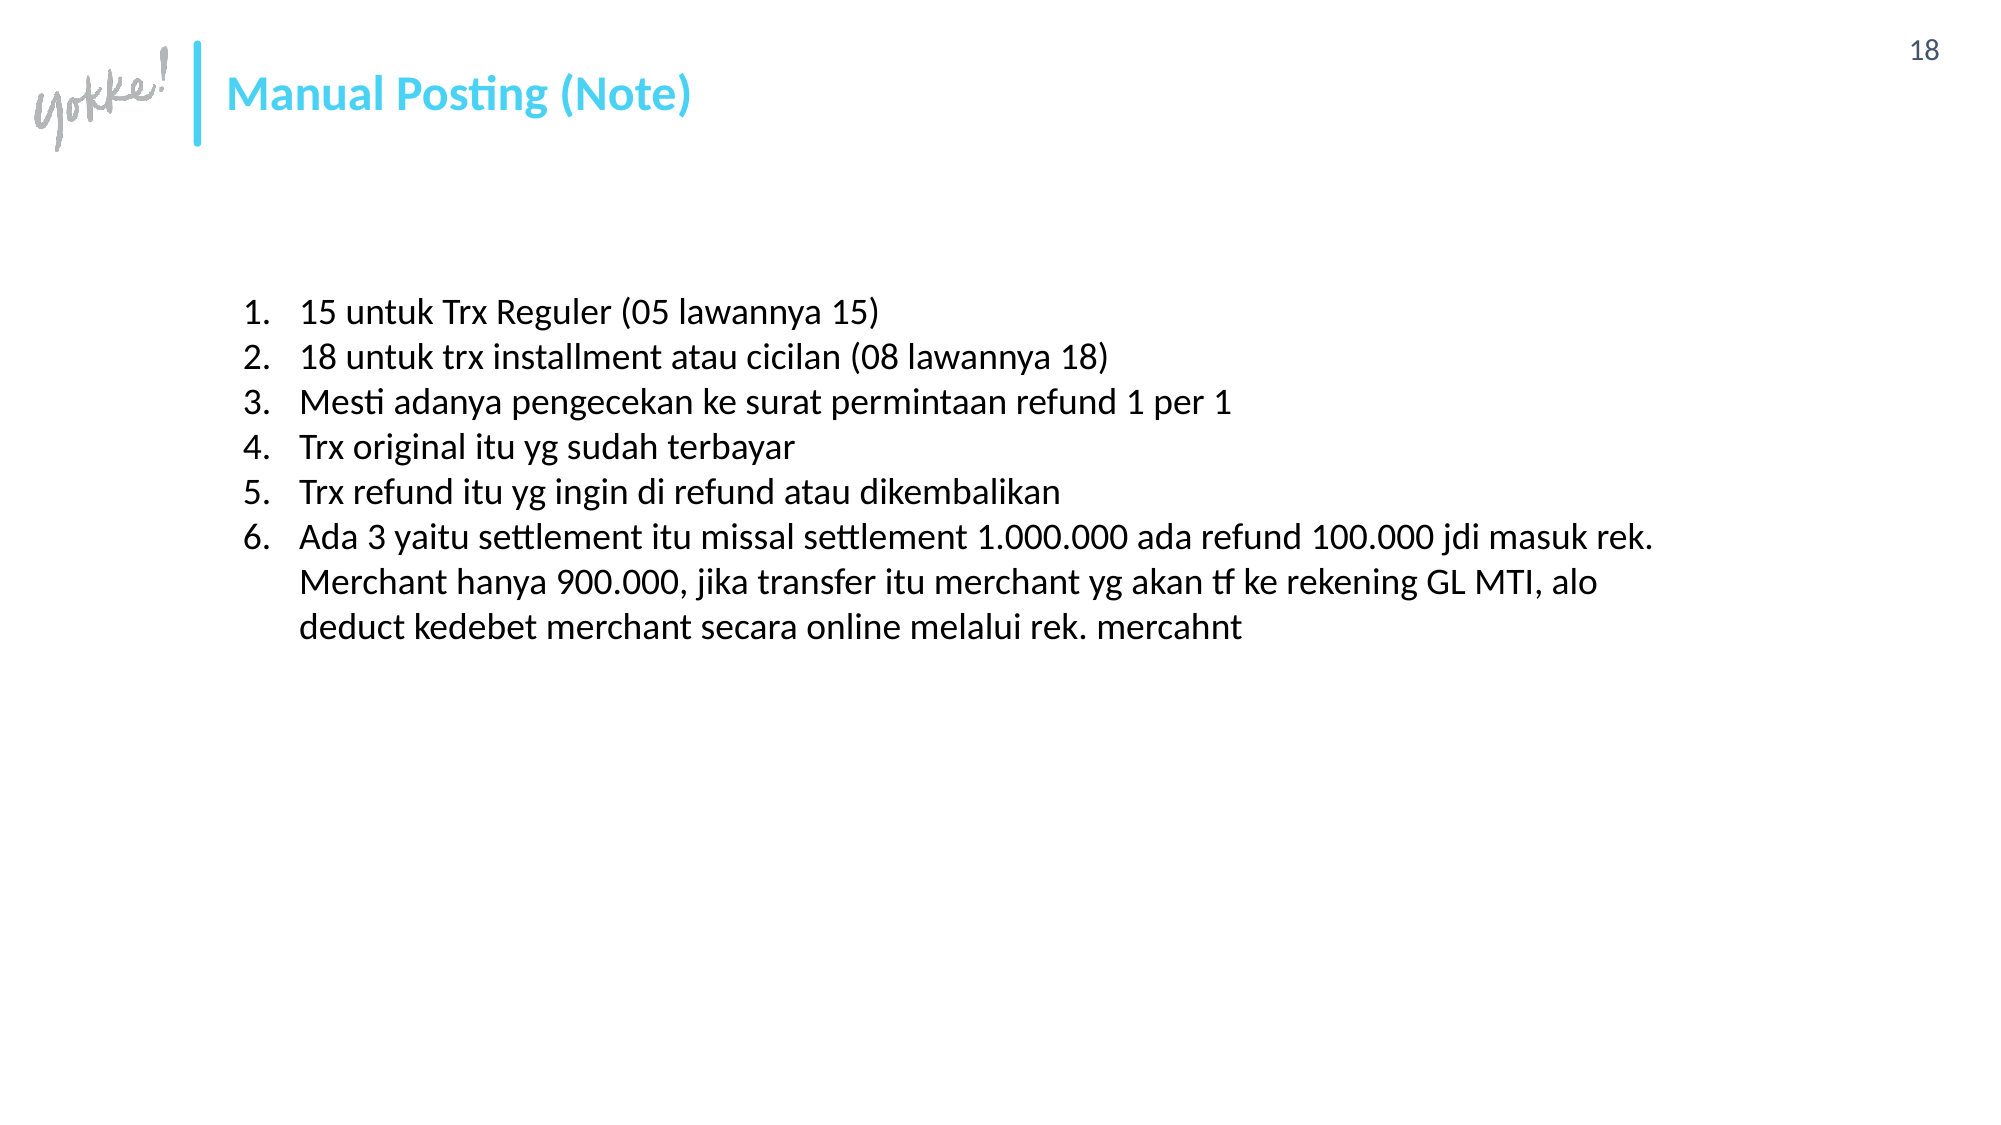

# Manual Posting (Note)
15 untuk Trx Reguler (05 lawannya 15)
18 untuk trx installment atau cicilan (08 lawannya 18)
Mesti adanya pengecekan ke surat permintaan refund 1 per 1
Trx original itu yg sudah terbayar
Trx refund itu yg ingin di refund atau dikembalikan
Ada 3 yaitu settlement itu missal settlement 1.000.000 ada refund 100.000 jdi masuk rek. Merchant hanya 900.000, jika transfer itu merchant yg akan tf ke rekening GL MTI, alo deduct kedebet merchant secara online melalui rek. mercahnt